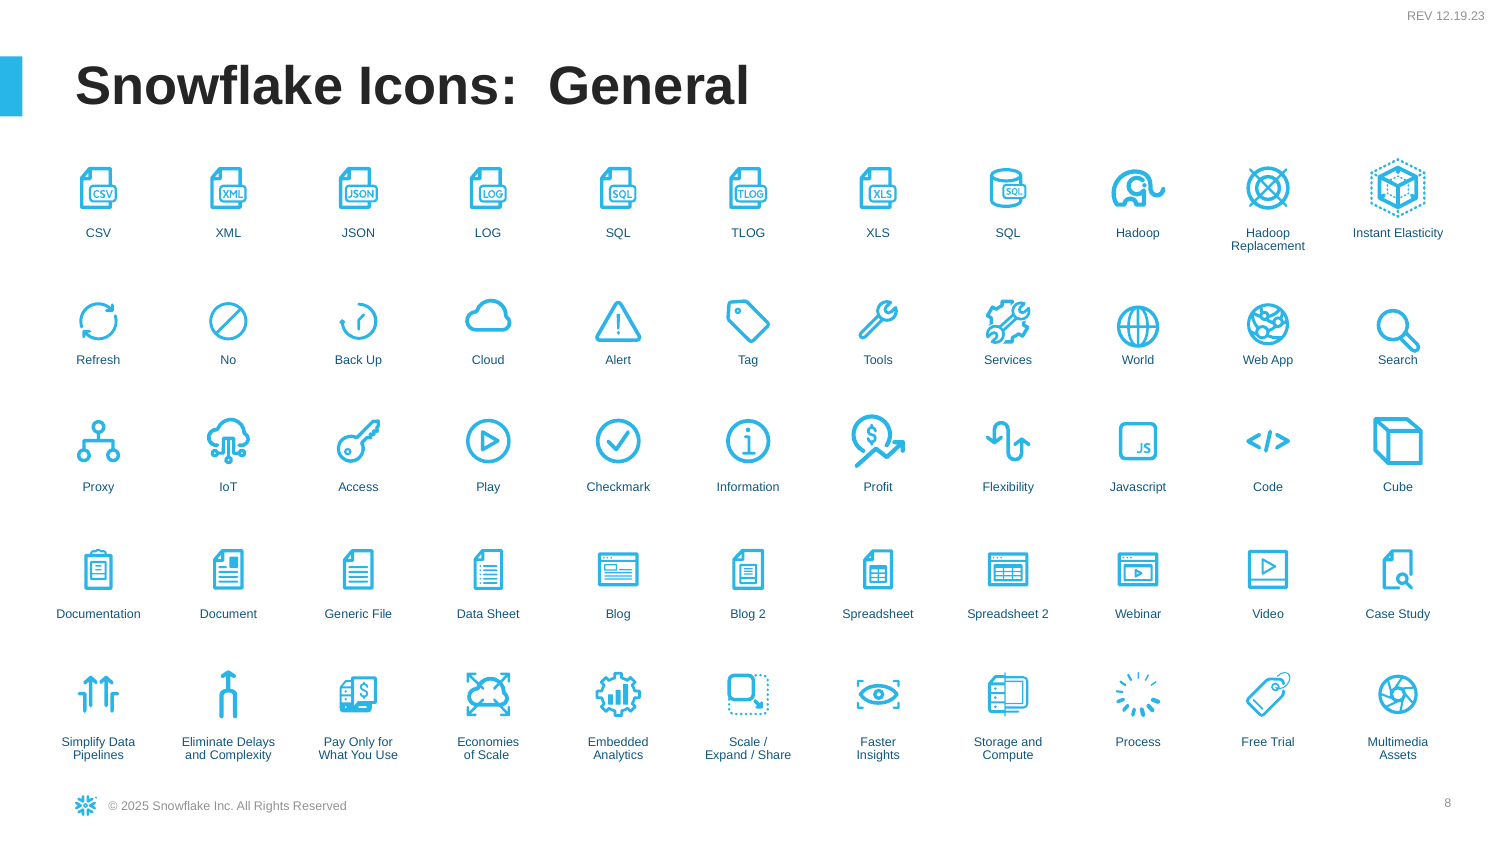

REV 12.19.23
# Snowflake Icons:  General

SQL
Hadoop
Hadoop Replacement
Instant Elasticity
CSV
XML
JSON
LOG
SQL
TLOG
XLS

Refresh
No
Back Up
Cloud
Alert
Tag
Tools
Services
World
Web App
Search

Play
Information
Flexibility
Javascript
Code
Proxy
IoT
Access
Checkmark
Profit
Cube

Documentation
Document
Generic File
Data Sheet
Blog
Blog 2
Spreadsheet
Spreadsheet 2
Webinar
Video
Case Study

Simplify Data Pipelines
Eliminate Delays and Complexity
Pay Only for What You Use
Economies of Scale
Embedded Analytics
Scale / Expand / Share
Faster Insights
Storage and Compute
Process
Free Trial
Multimedia
Assets